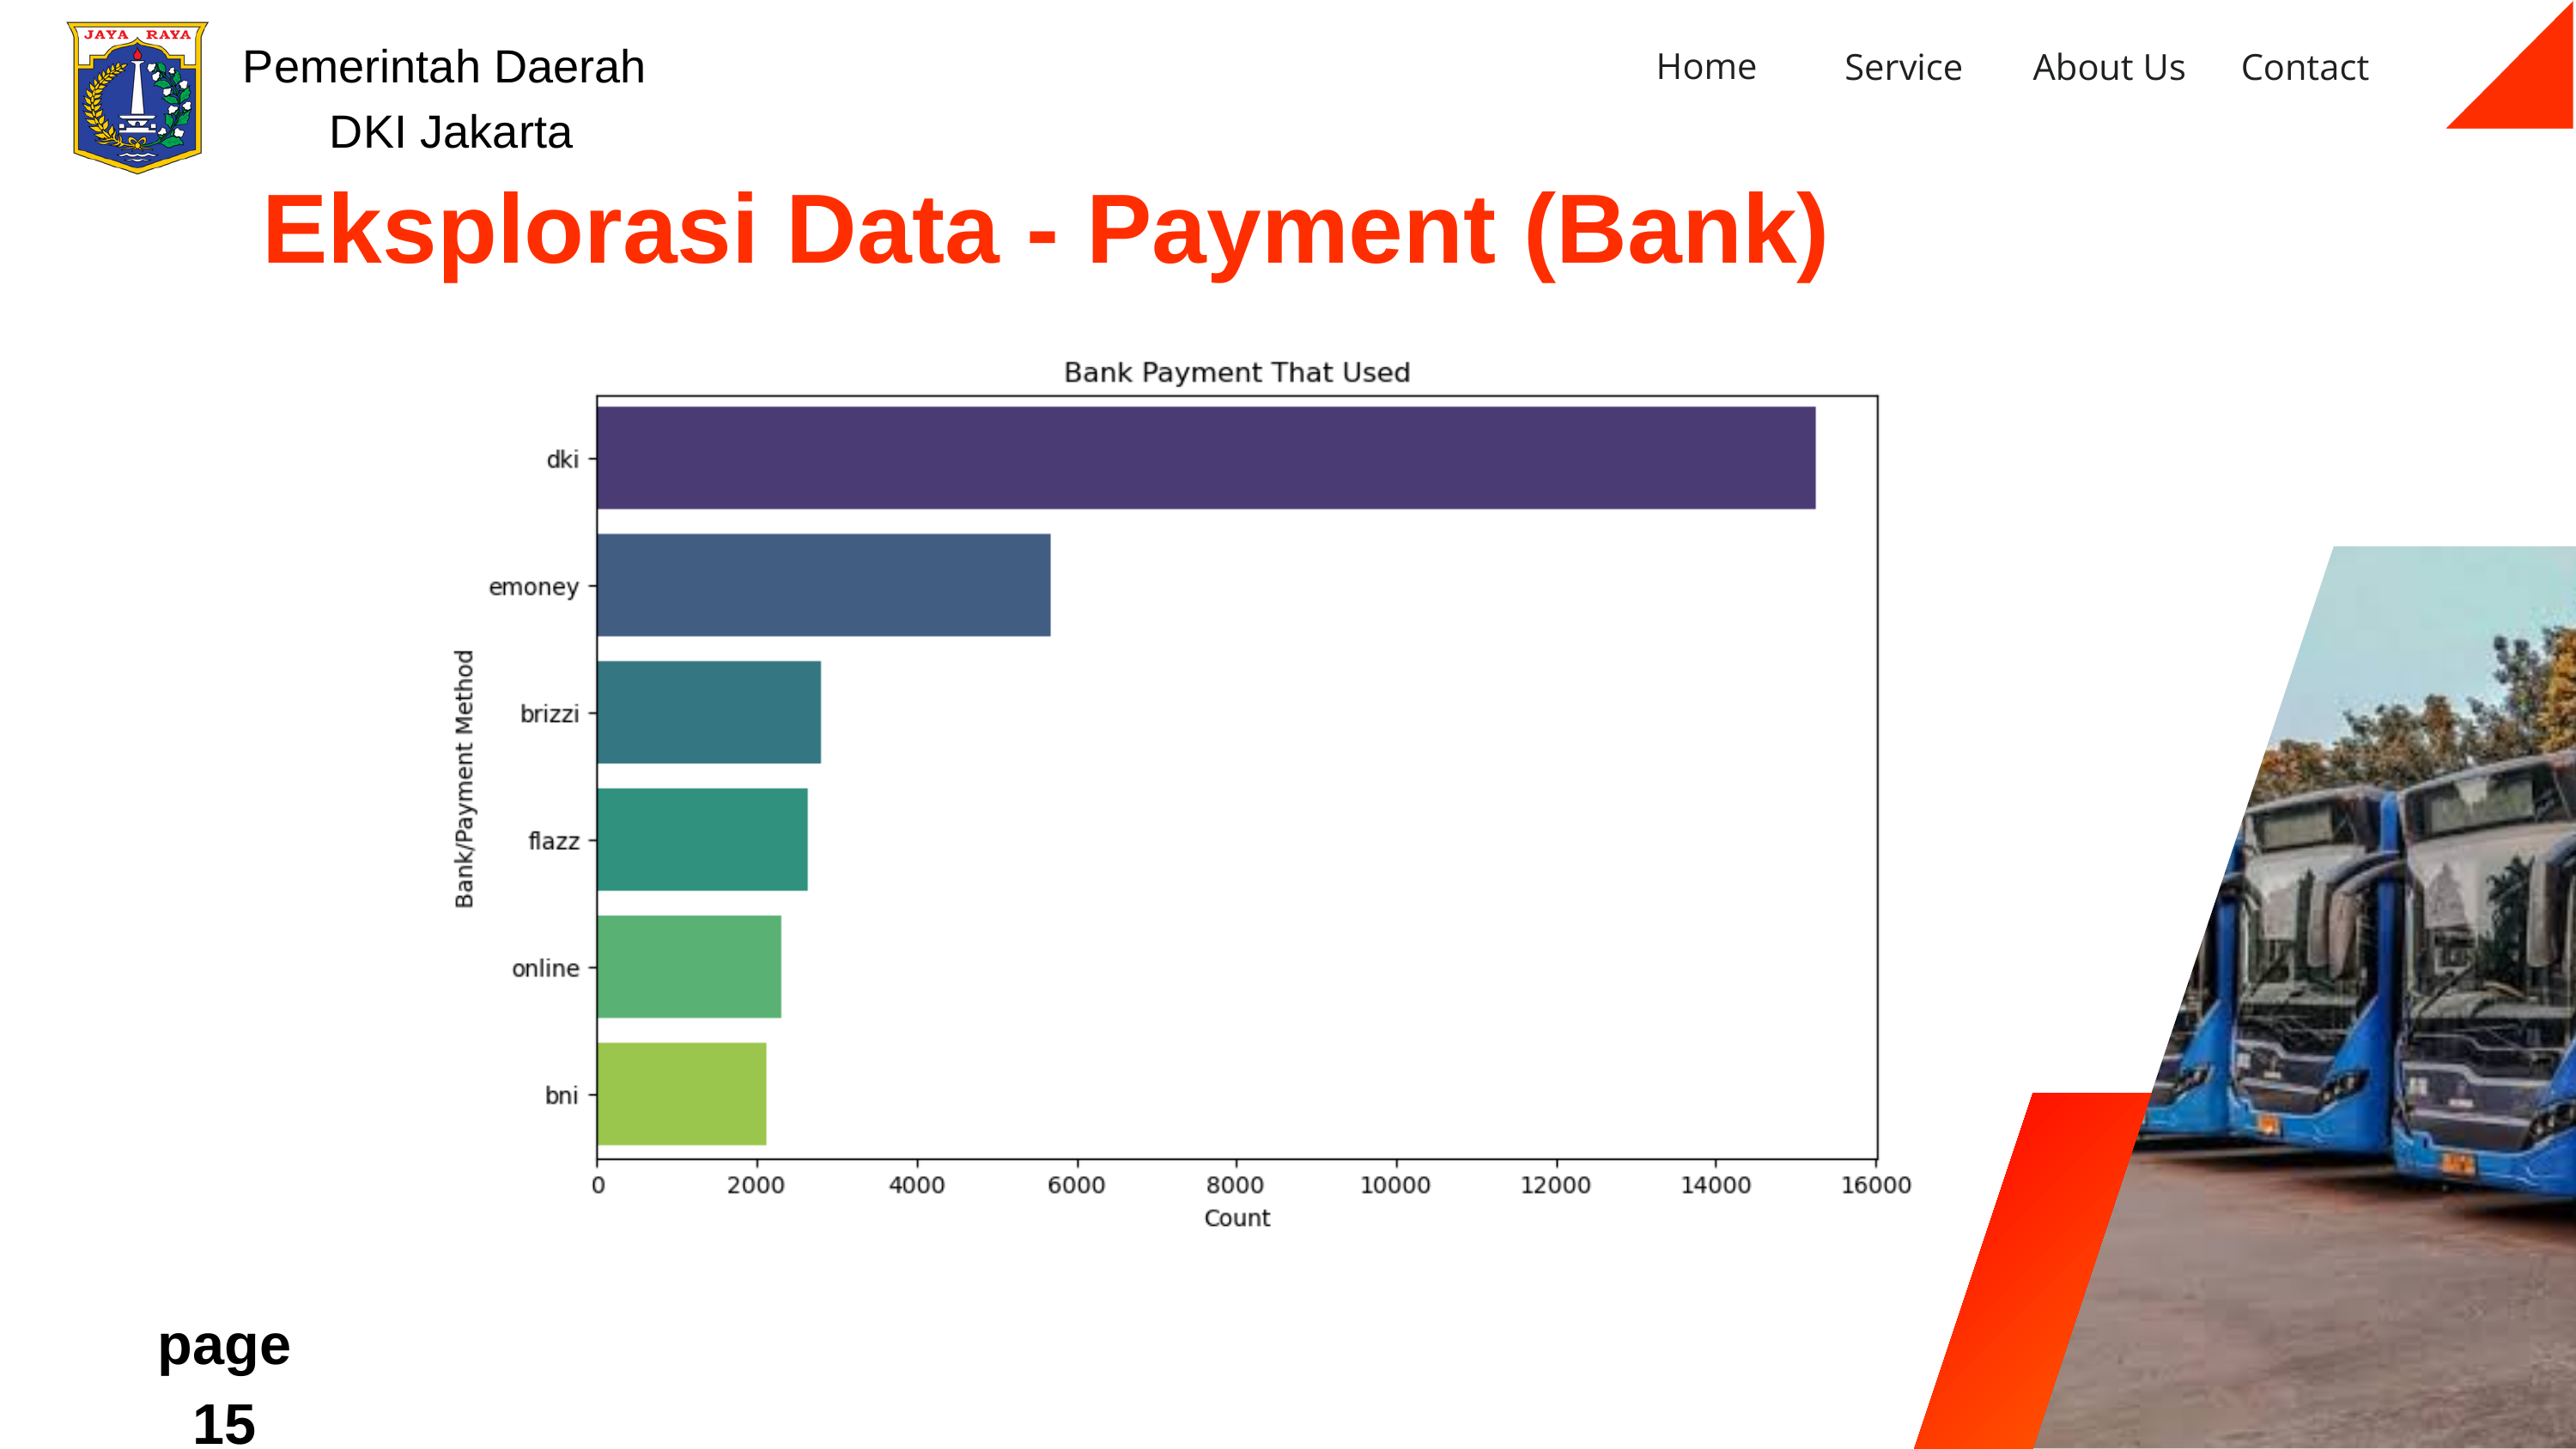

Pemerintah Daerah
DKI Jakarta
Home
Service
About Us
Contact
Eksplorasi Data - Payment (Bank)

page 15